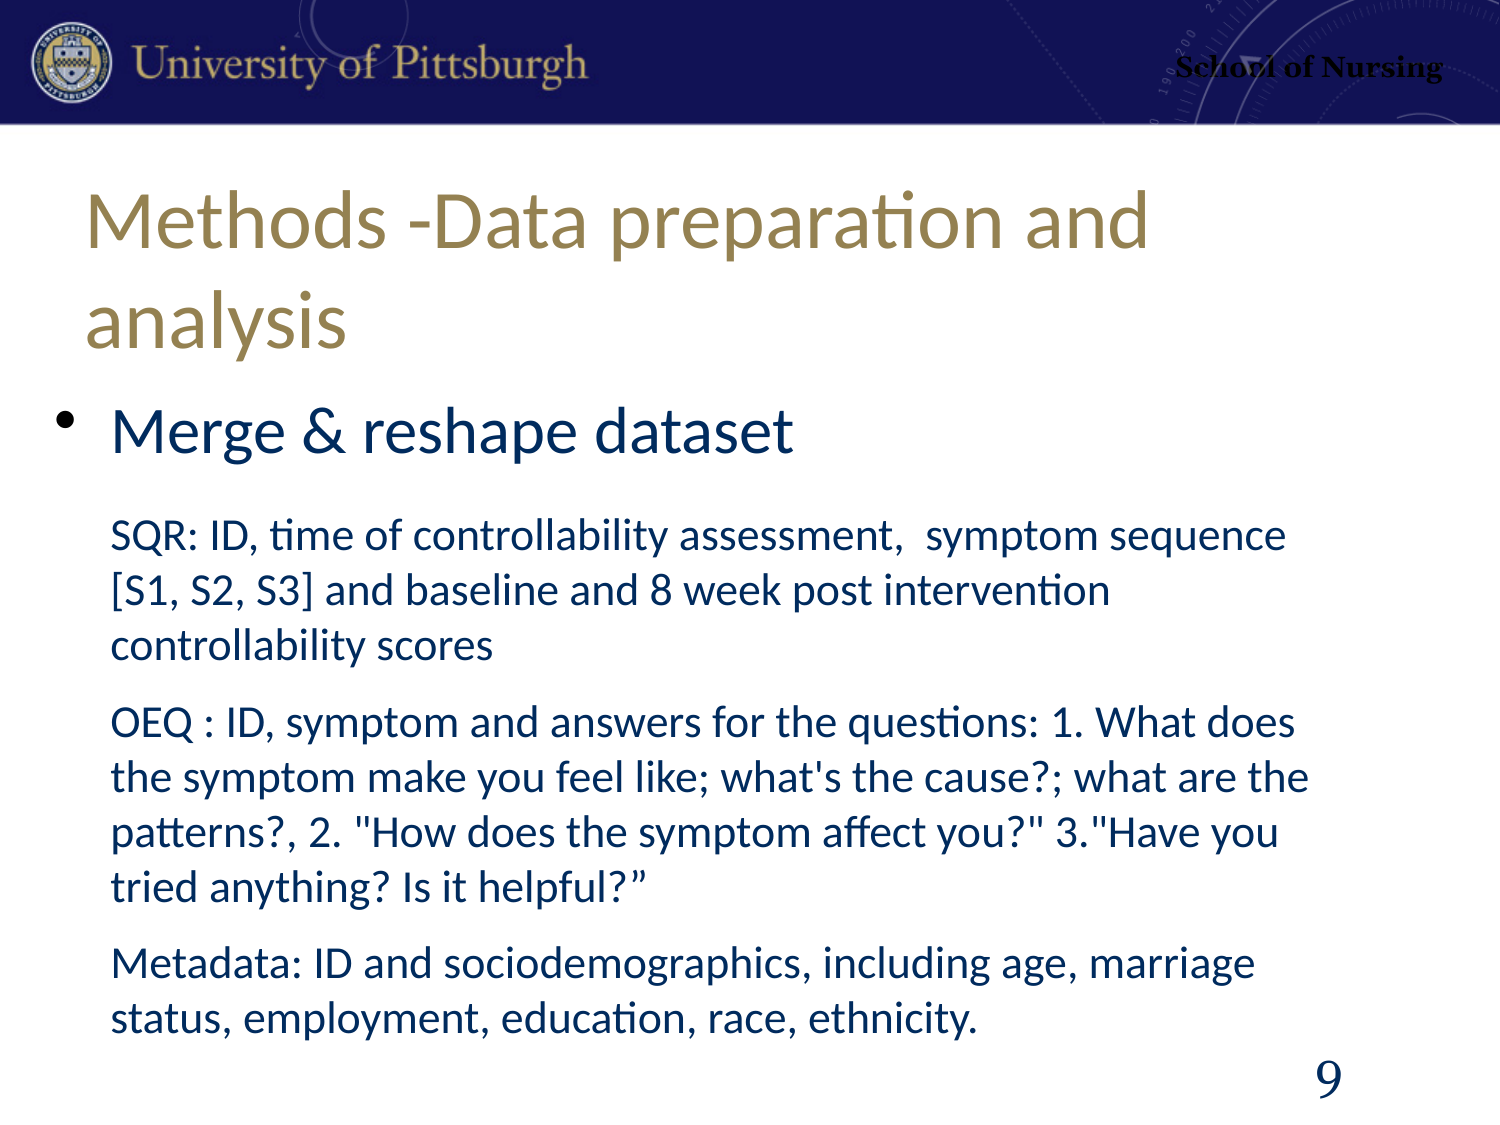

Methods -Data preparation and analysis

Merge & reshape dataset

SQR: ID, time of controllability assessment,  symptom sequence [S1, S2, S3] and baseline and 8 week post intervention controllability scores
OEQ : ID, symptom and answers for the questions: 1. What does the symptom make you feel like; what's the cause?; what are the patterns?, 2. "How does the symptom affect you?" 3."Have you tried anything? Is it helpful?”
Metadata: ID and sociodemographics, including age, marriage status, employment, education, race, ethnicity.

9